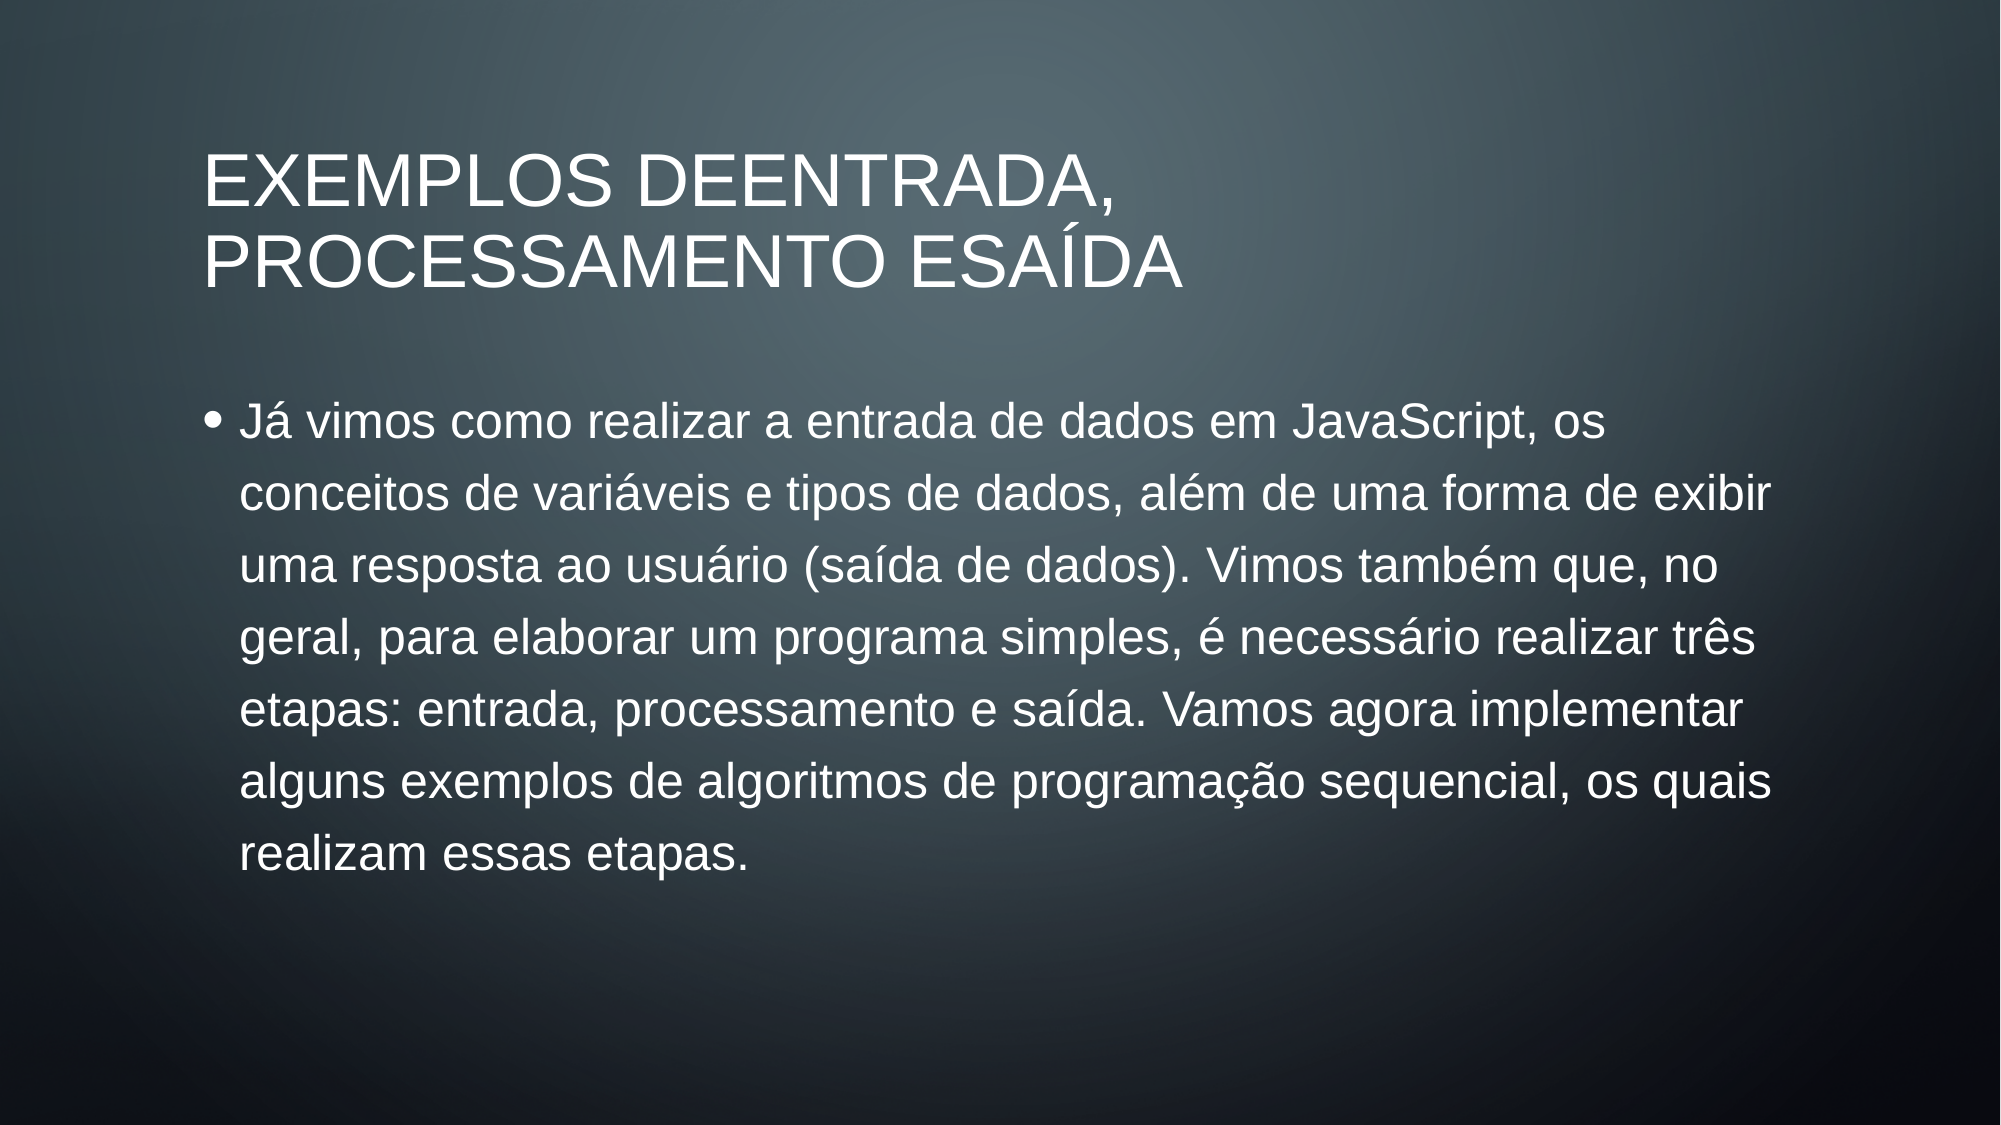

# Exemplos deentrada, processamento esaída
Já vimos como realizar a entrada de dados em JavaScript, os conceitos de variáveis e tipos de dados, além de uma forma de exibir uma resposta ao usuário (saída de dados). Vimos também que, no geral, para elaborar um programa simples, é necessário realizar três etapas: entrada, processamento e saída. Vamos agora implementar alguns exemplos de algoritmos de programação sequencial, os quais realizam essas etapas.